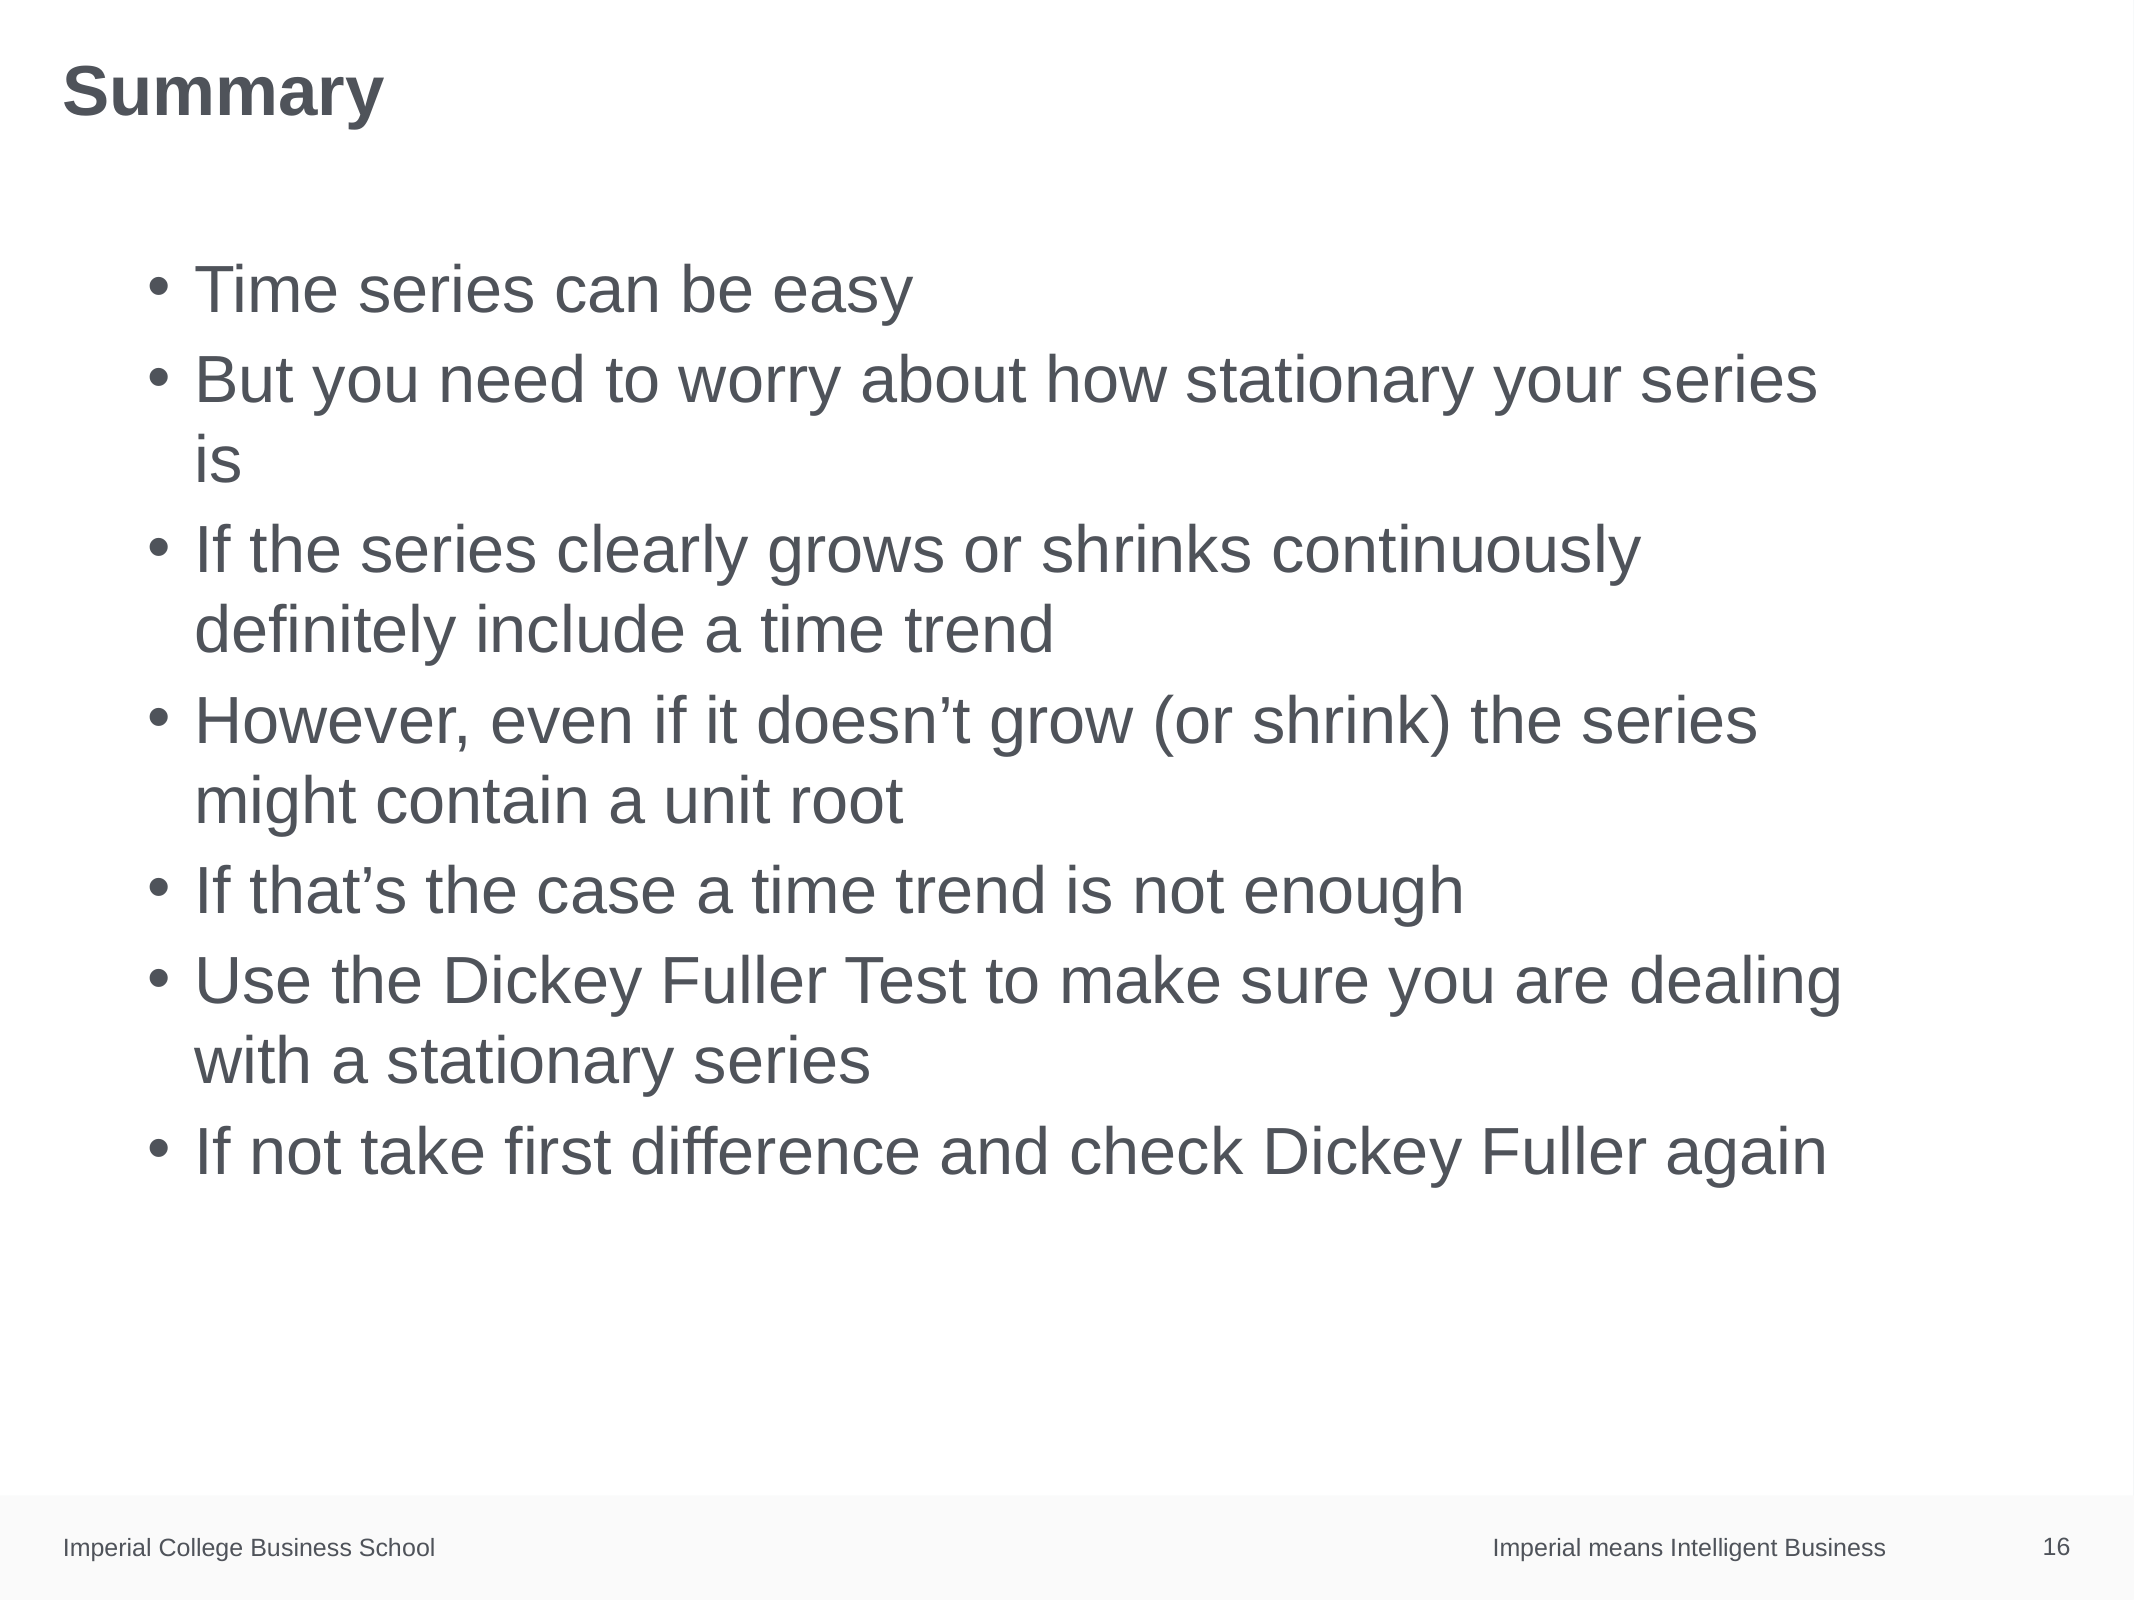

# Summary
Time series can be easy
But you need to worry about how stationary your series is
If the series clearly grows or shrinks continuously definitely include a time trend
However, even if it doesn’t grow (or shrink) the series might contain a unit root
If that’s the case a time trend is not enough
Use the Dickey Fuller Test to make sure you are dealing with a stationary series
If not take first difference and check Dickey Fuller again